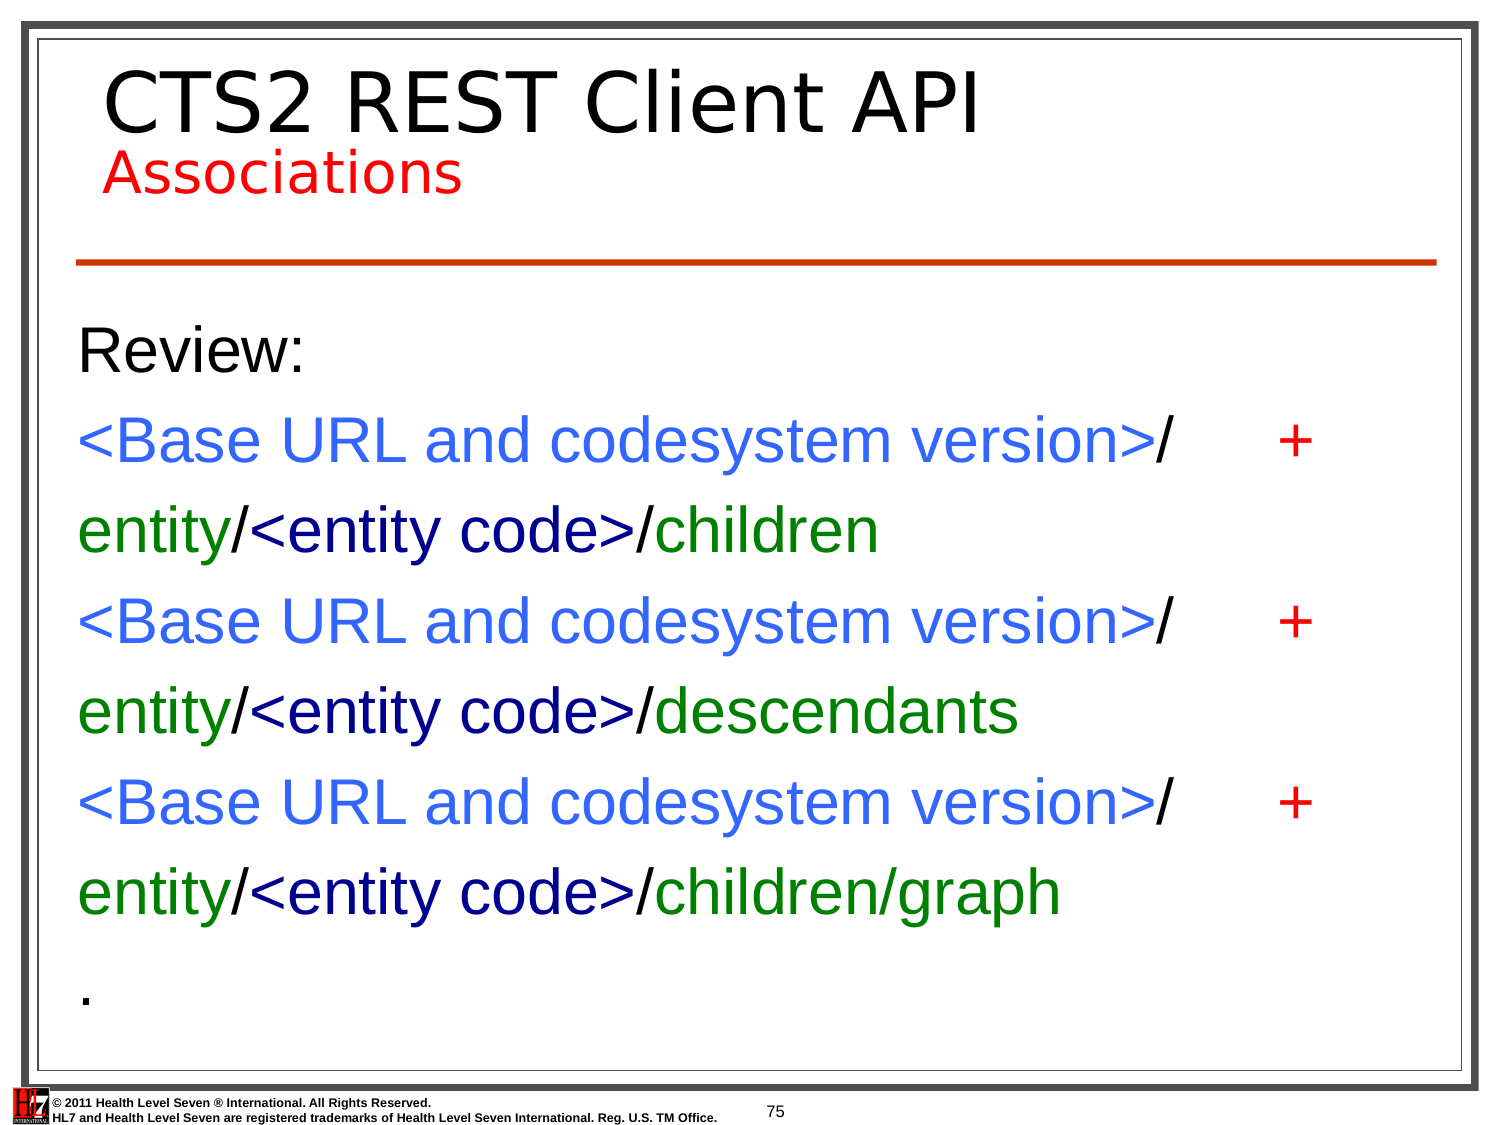

# CTS2 REST Client API Associations
Review:
<Base URL and codesystem version>/	+
entity/<entity code>/children
<Base URL and codesystem version>/	+
entity/<entity code>/descendants
<Base URL and codesystem version>/	+
entity/<entity code>/children/graph
.

75